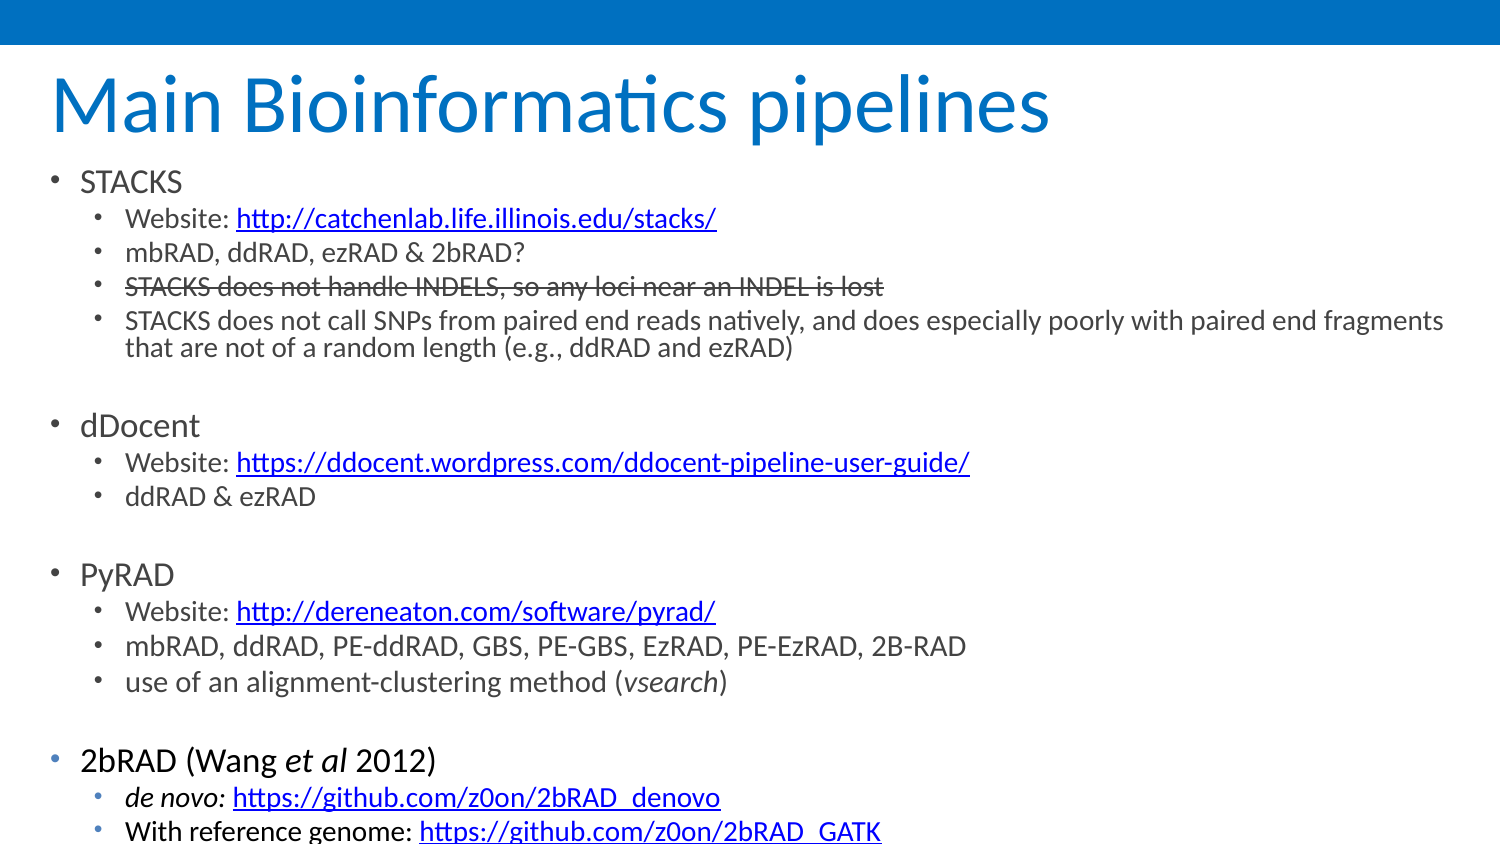

# Main Bioinformatics pipelines
STACKS
Website: http://catchenlab.life.illinois.edu/stacks/
mbRAD, ddRAD, ezRAD & 2bRAD?
STACKS does not handle INDELS, so any loci near an INDEL is lost
STACKS does not call SNPs from paired end reads natively, and does especially poorly with paired end fragments that are not of a random length (e.g., ddRAD and ezRAD)

dDocent
Website: https://ddocent.wordpress.com/ddocent-pipeline-user-guide/
ddRAD & ezRAD

PyRAD
Website: http://dereneaton.com/software/pyrad/
mbRAD, ddRAD, PE-ddRAD, GBS, PE-GBS, EzRAD, PE-EzRAD, 2B-RAD
use of an alignment-clustering method (vsearch)

2bRAD (Wang et al 2012)
de novo: https://github.com/z0on/2bRAD_denovo
With reference genome: https://github.com/z0on/2bRAD_GATK
2bRAD